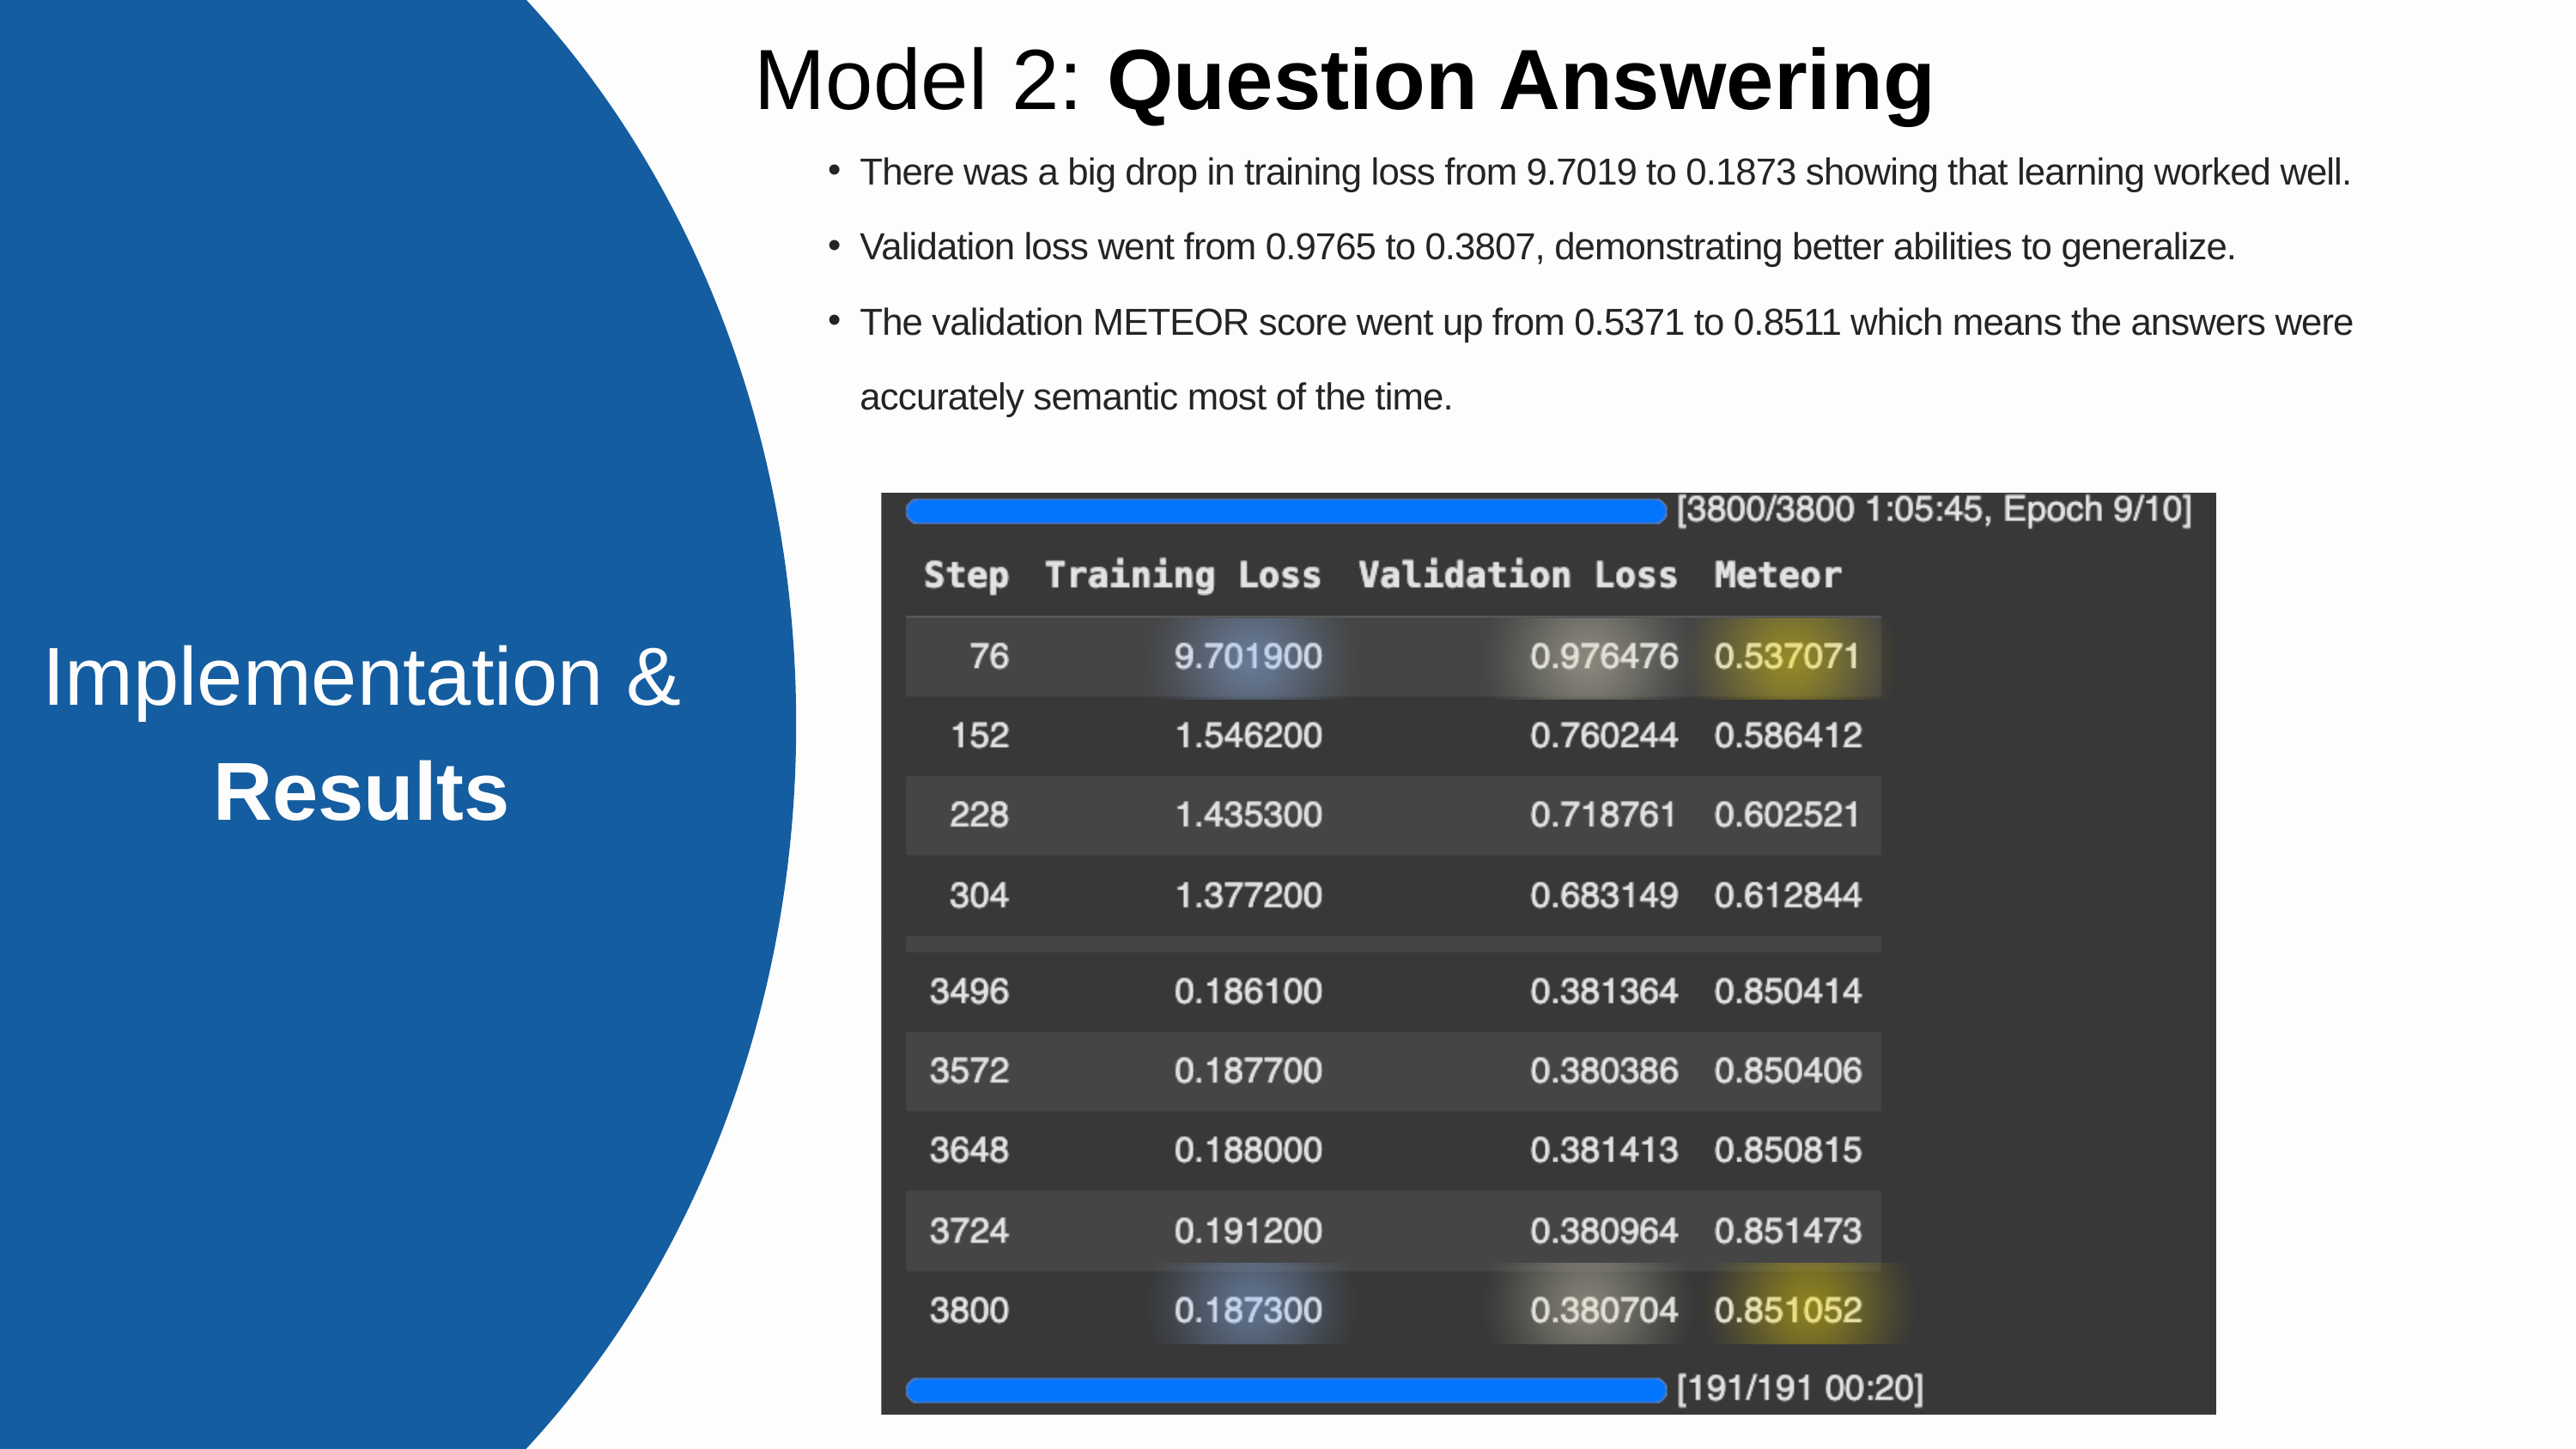

Model 2: Question Answering
There was a big drop in training loss from 9.7019 to 0.1873 showing that learning worked well.
Validation loss went from 0.9765 to 0.3807, demonstrating better abilities to generalize.
The validation METEOR score went up from 0.5371 to 0.8511 which means the answers were accurately semantic most of the time.

Implementation &
Results